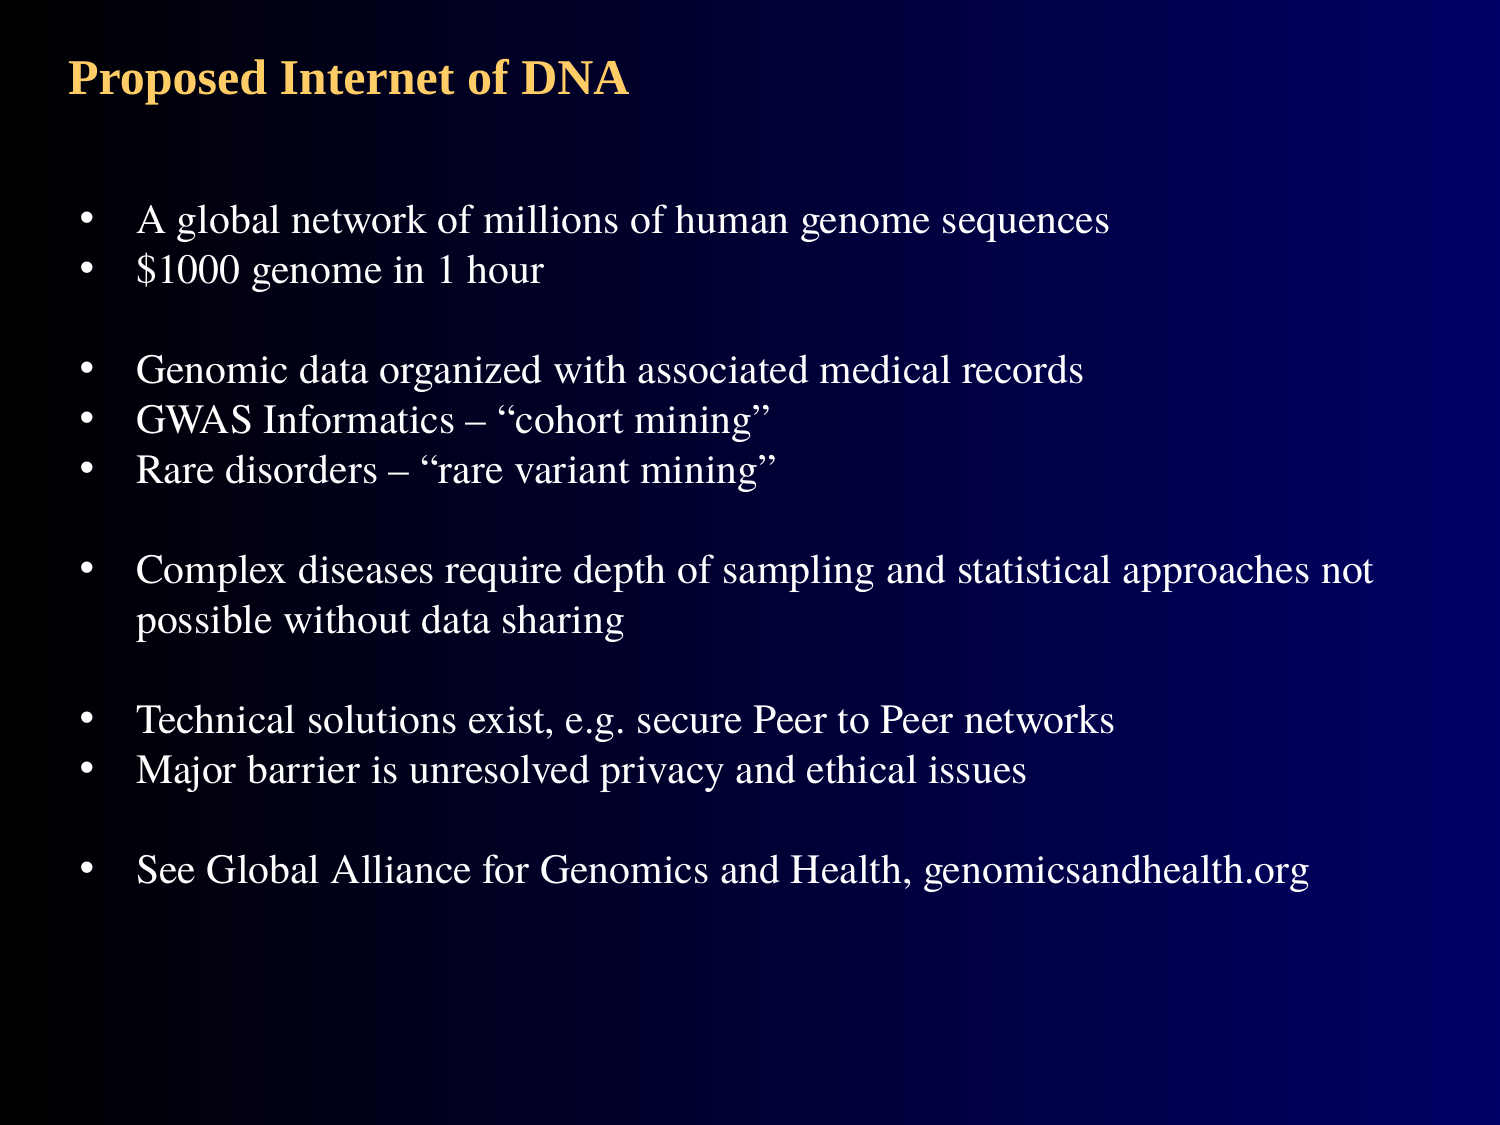

# Proposed Internet of DNA
A global network of millions of human genome sequences
$1000 genome in 1 hour

Genomic data organized with associated medical records
GWAS Informatics – “cohort mining”
Rare disorders – “rare variant mining”

Complex diseases require depth of sampling and statistical approaches not possible without data sharing

Technical solutions exist, e.g. secure Peer to Peer networks
Major barrier is unresolved privacy and ethical issues

See Global Alliance for Genomics and Health, genomicsandhealth.org